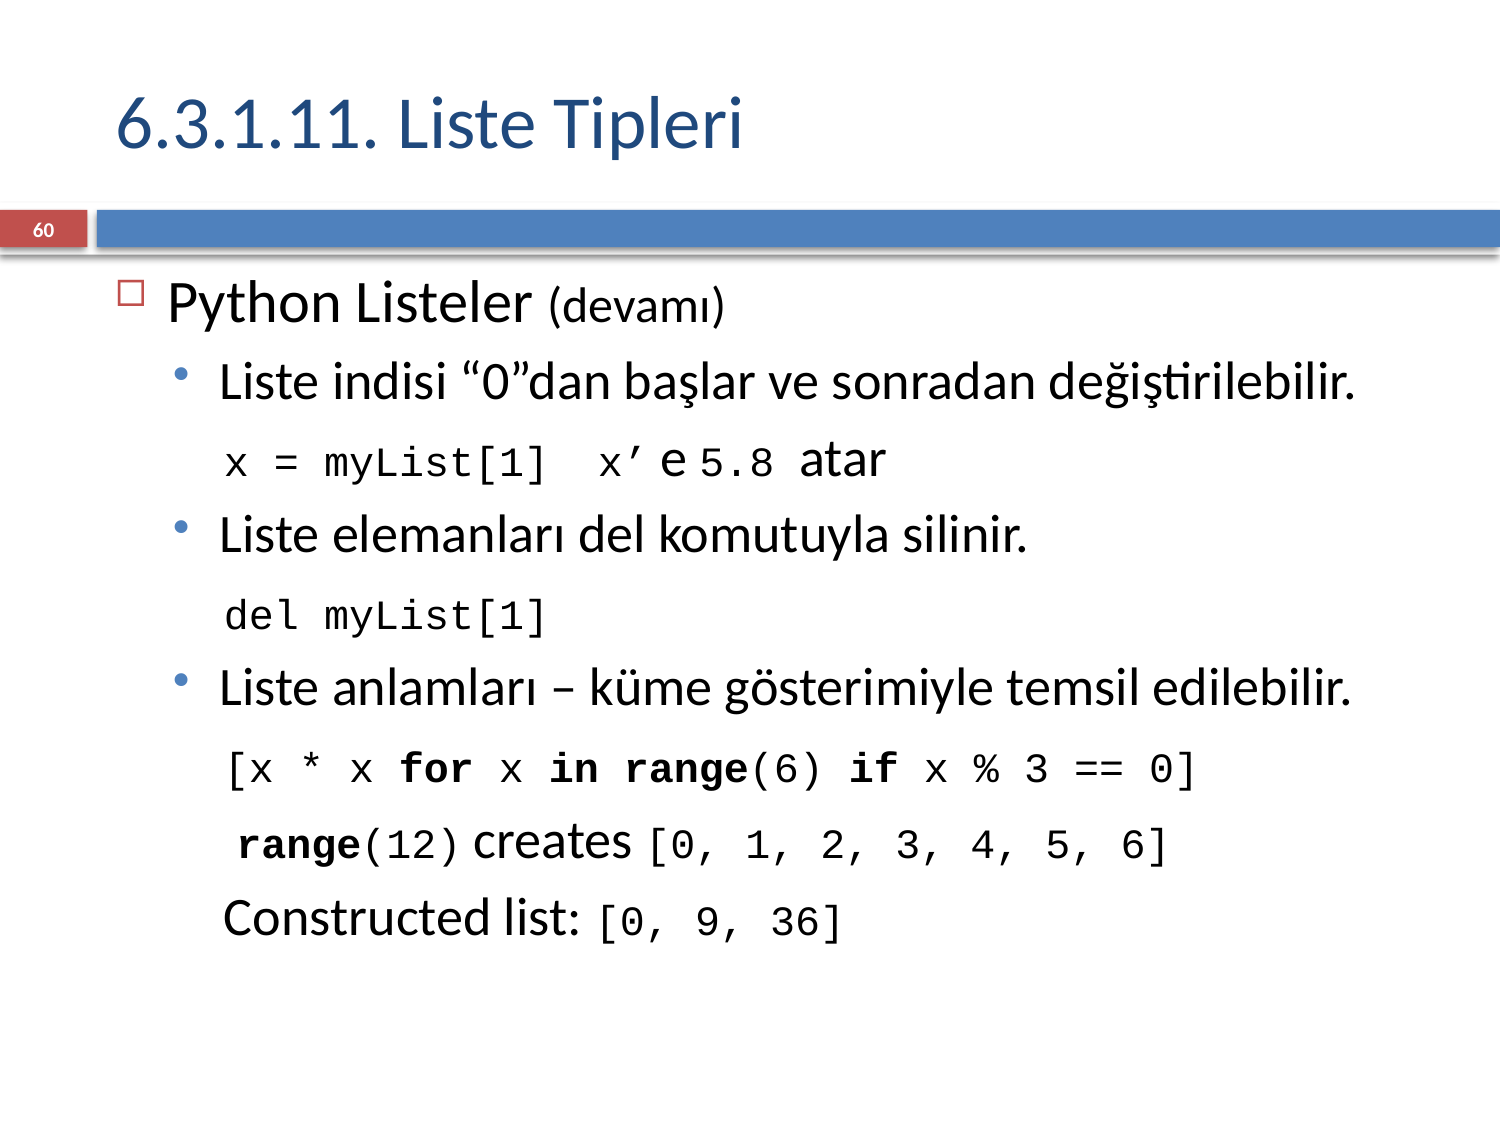

6.3.1.11. Liste Tipleri
60
Python Listeler (devamı)
Liste indisi “0”dan başlar ve sonradan değiştirilebilir.
    x = myList[1]    x’ e 5.8 atar
Liste elemanları del komutuyla silinir.
    del myList[1]
Liste anlamları – küme gösterimiyle temsil edilebilir.
    [x * x for x in range(6) if x % 3 == 0]
     range(12) creates [0, 1, 2, 3, 4, 5, 6]
    Constructed list: [0, 9, 36]